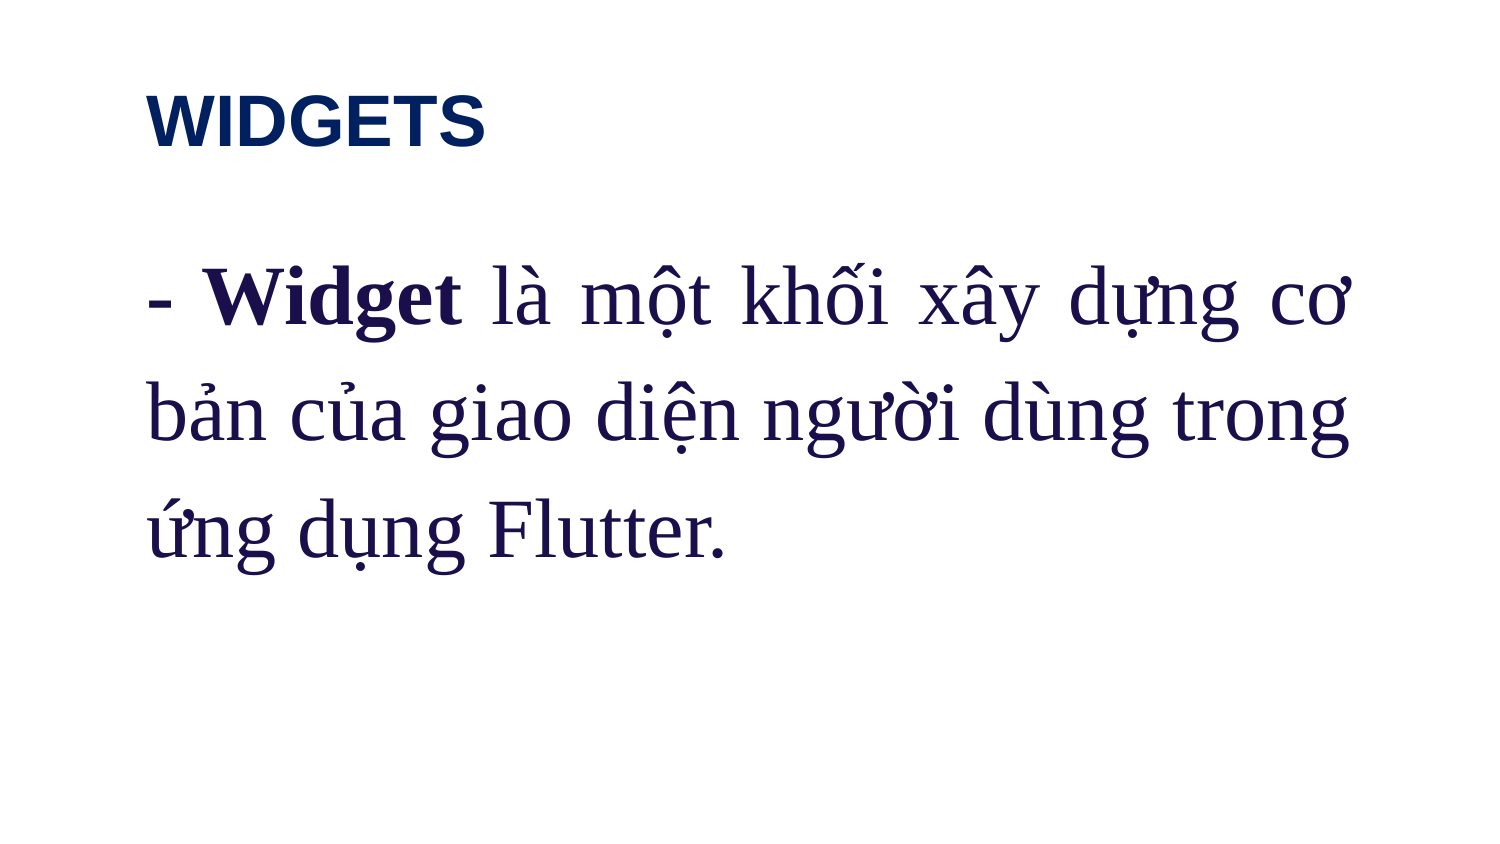

# WIDGETS
- Widget là một khối xây dựng cơ bản của giao diện người dùng trong ứng dụng Flutter.